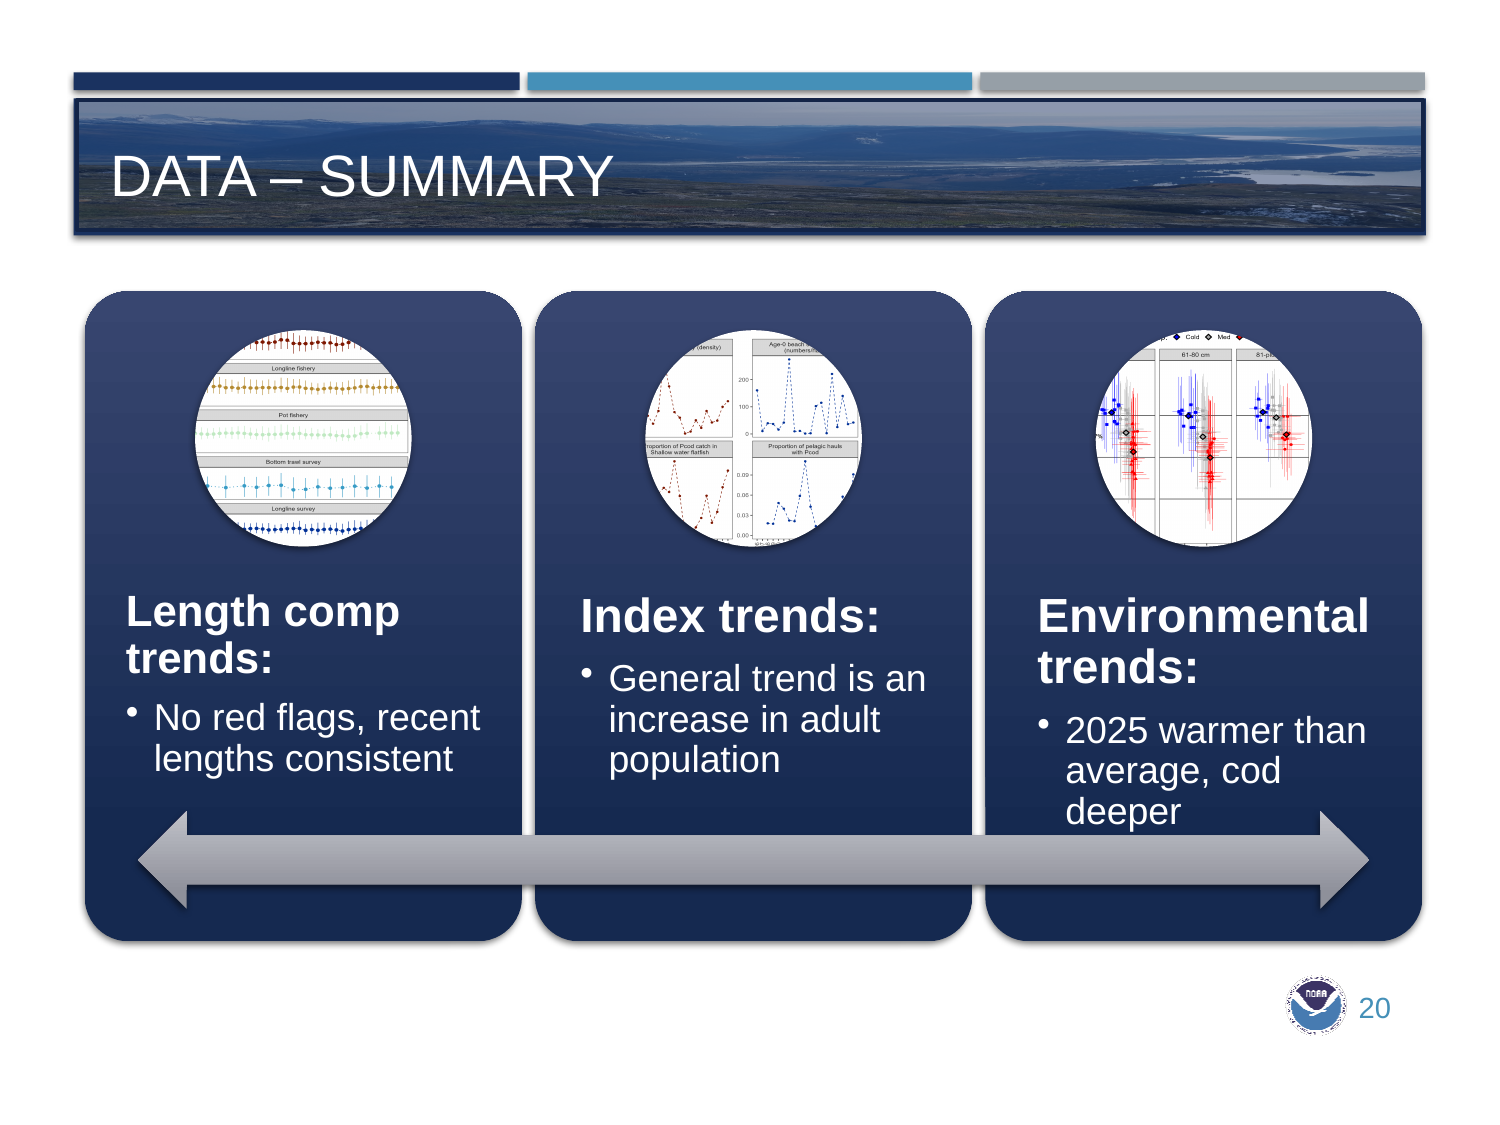

# Data – summary
Length comp trends:
No red flags, recent lengths consistent
Index trends:
General trend is an increase in adult population
Environmental trends:
2025 warmer than average, cod deeper
20